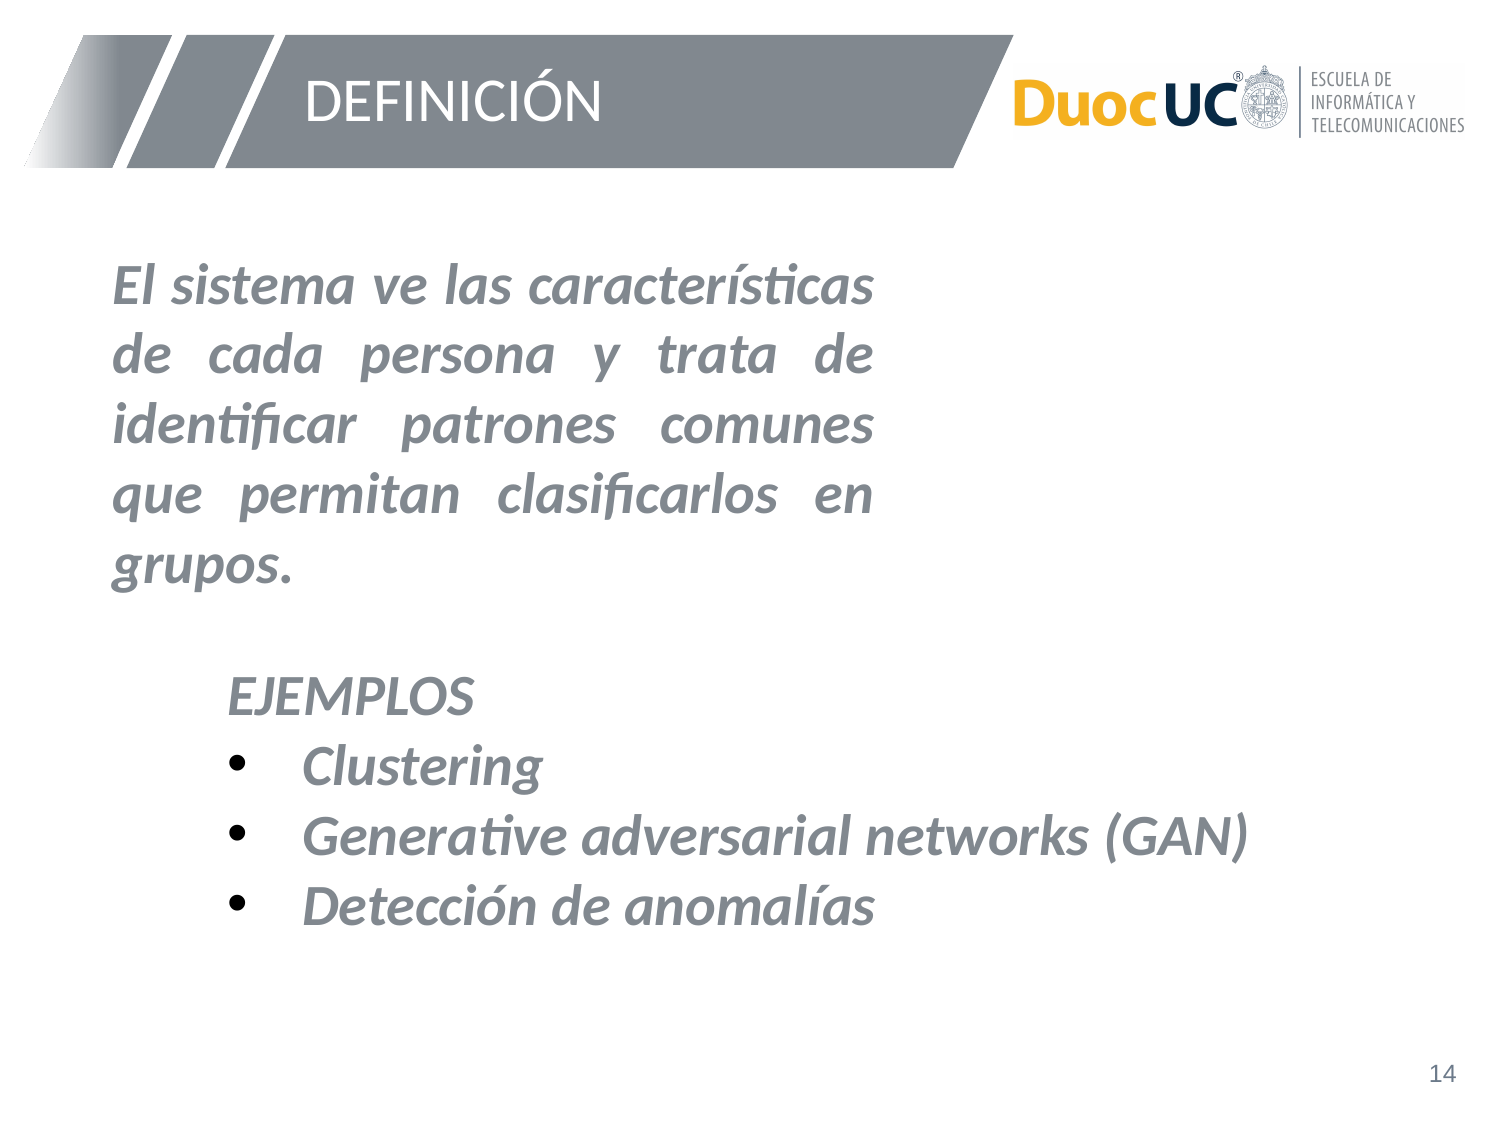

# DEFINICIÓN
El sistema ve las características de cada persona y trata de identificar patrones comunes que permitan clasificarlos en grupos.

EJEMPLOS
Clustering
Generative adversarial networks (GAN)
Detección de anomalías